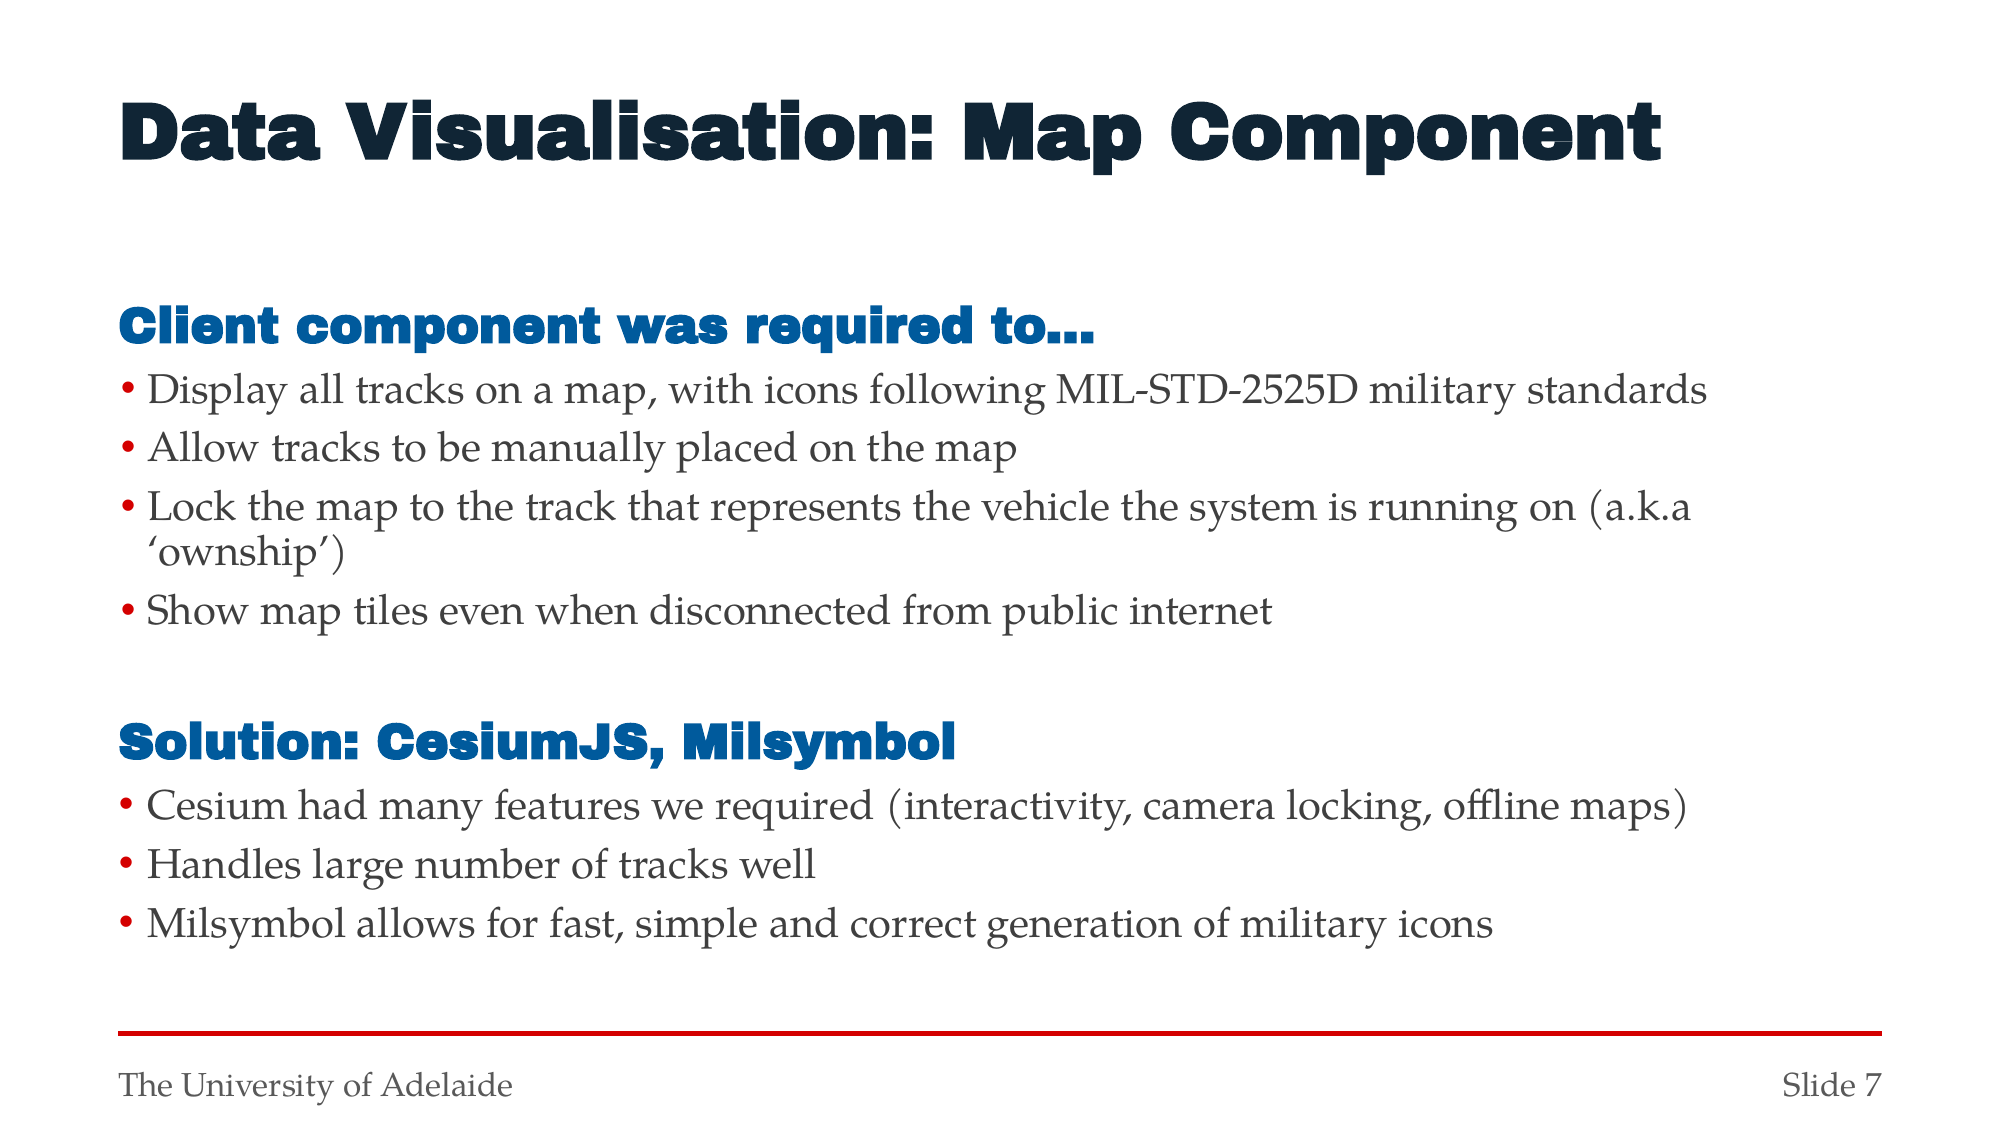

# Data Visualisation: Map Component
Client component was required to...
Display all tracks on a map, with icons following MIL-STD-2525D military standards
Allow tracks to be manually placed on the map
Lock the map to the track that represents the vehicle the system is running on (a.k.a ‘ownship’)
Show map tiles even when disconnected from public internet

Solution: CesiumJS, Milsymbol
Cesium had many features we required (interactivity, camera locking, offline maps)
Handles large number of tracks well
Milsymbol allows for fast, simple and correct generation of military icons
The University of Adelaide
Slide 7